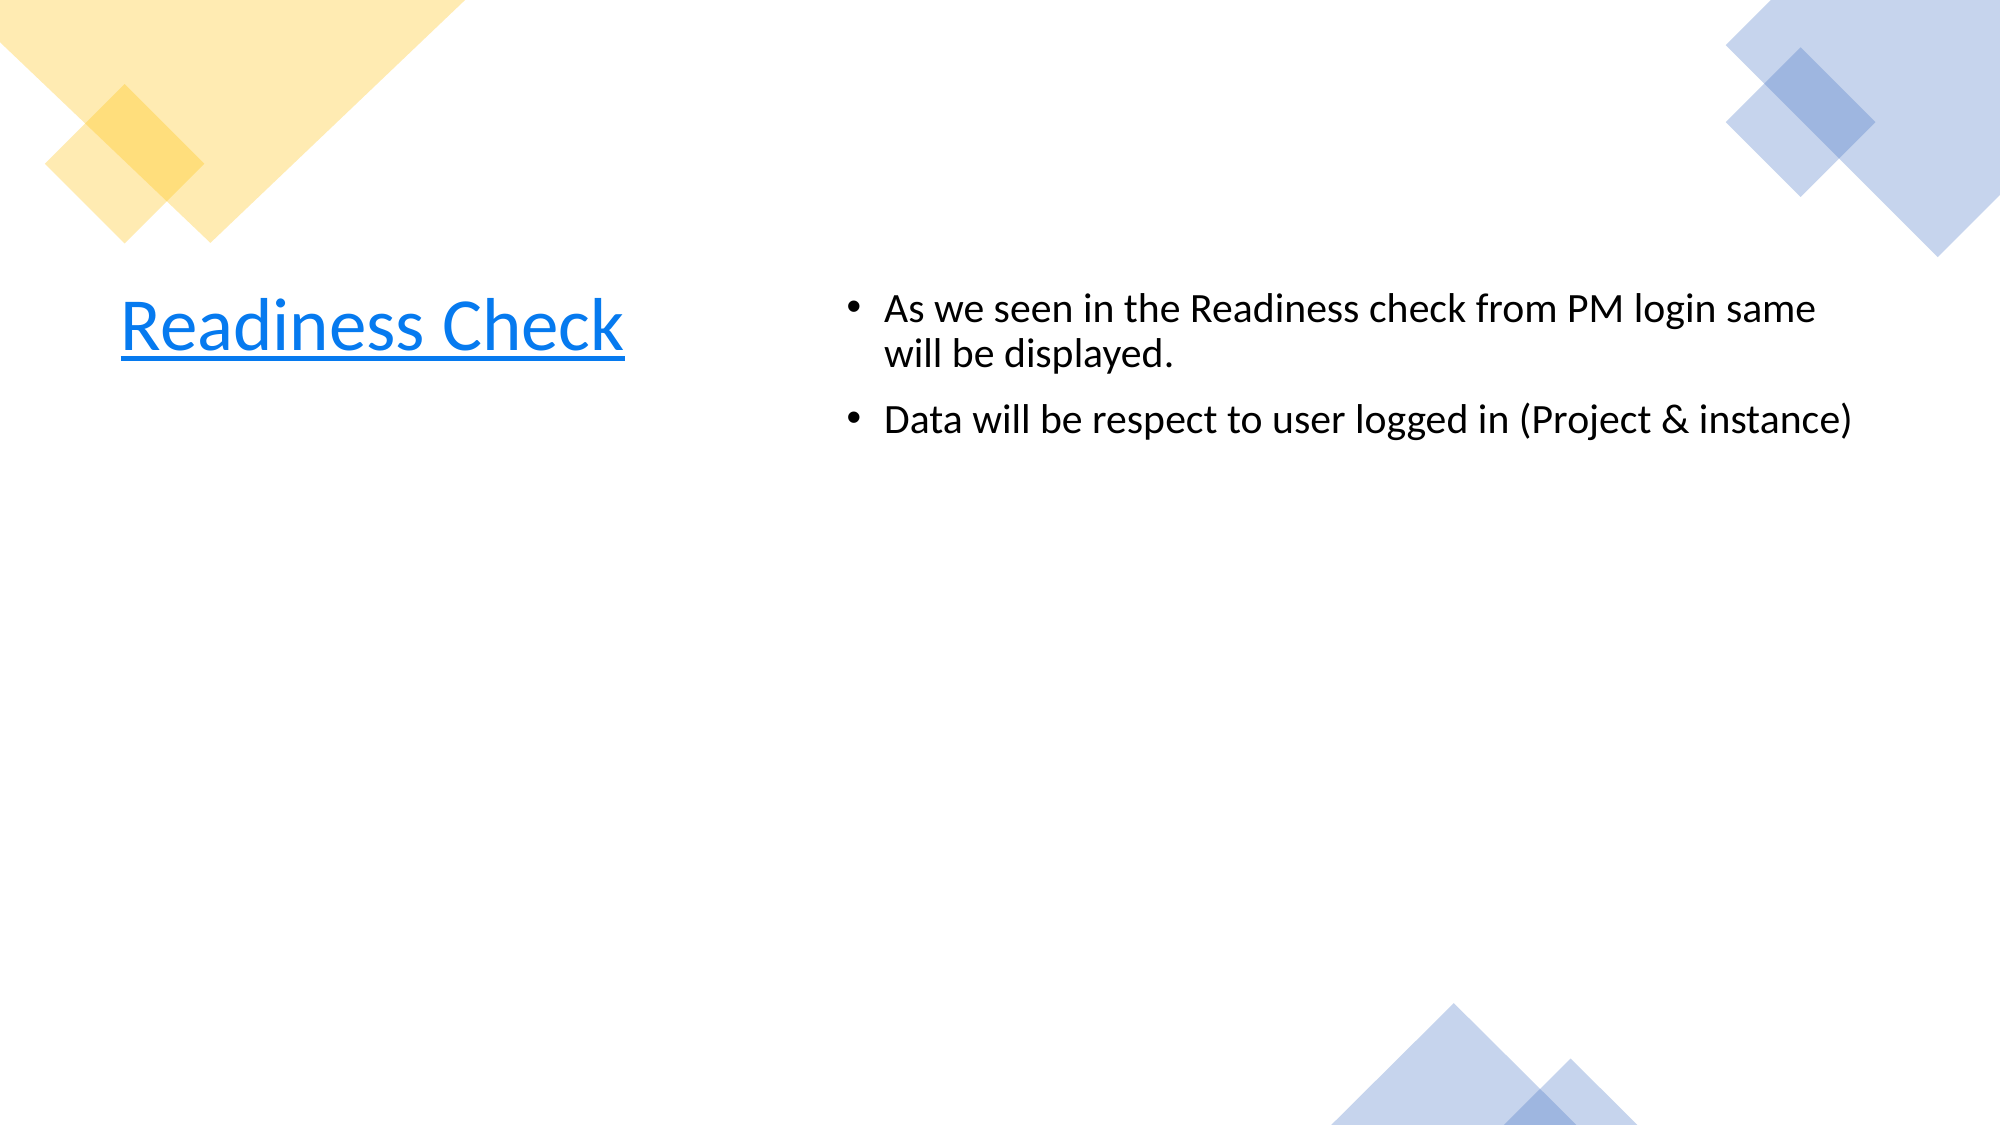

As we seen in the Readiness check from PM login same will be displayed.
Data will be respect to user logged in (Project & instance)
# Readiness Check